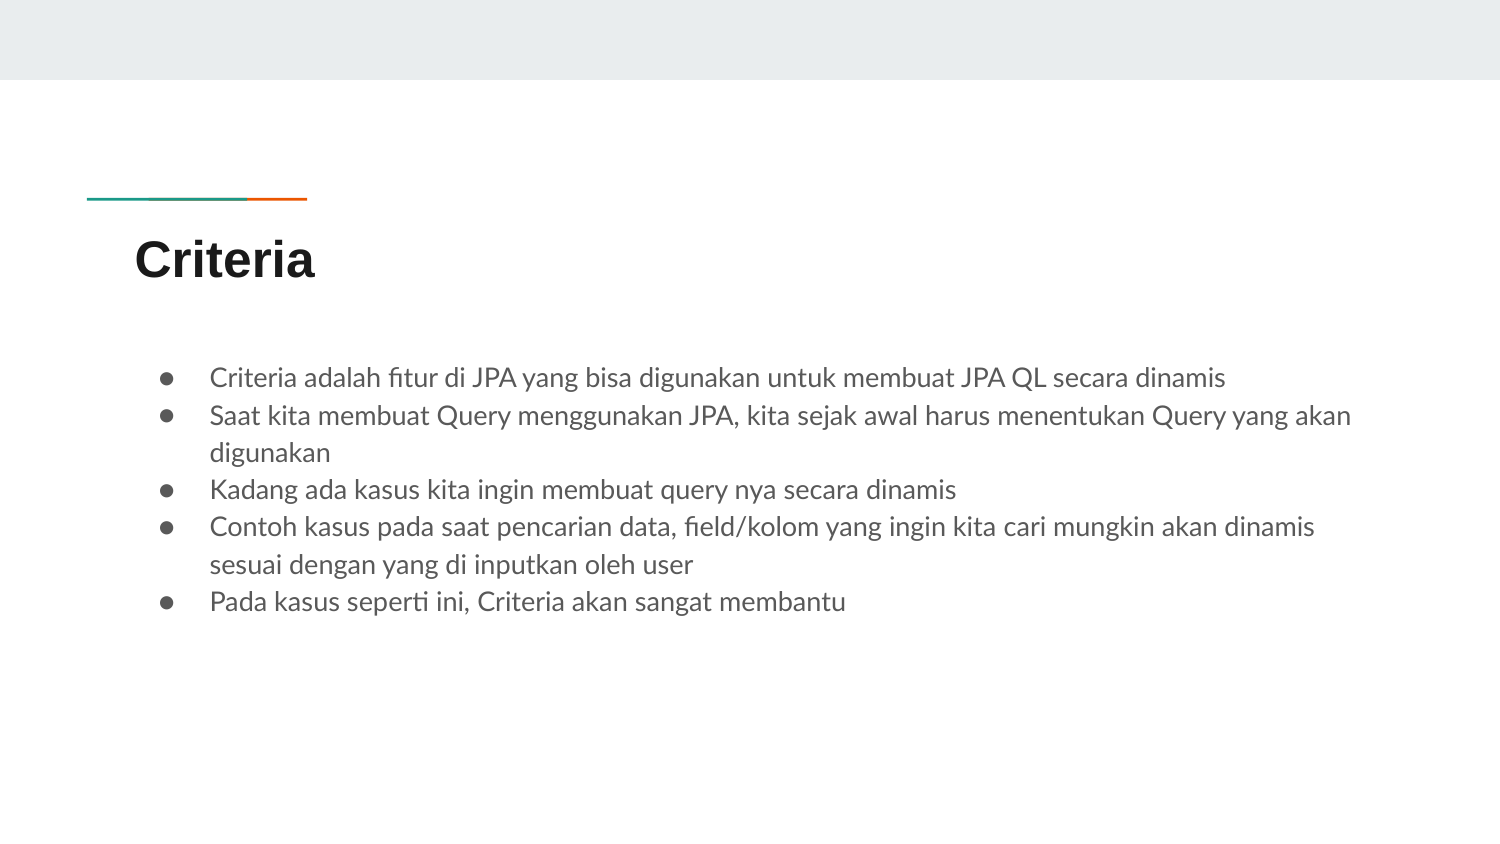

# Criteria
Criteria adalah fitur di JPA yang bisa digunakan untuk membuat JPA QL secara dinamis
Saat kita membuat Query menggunakan JPA, kita sejak awal harus menentukan Query yang akan digunakan
Kadang ada kasus kita ingin membuat query nya secara dinamis
Contoh kasus pada saat pencarian data, field/kolom yang ingin kita cari mungkin akan dinamis sesuai dengan yang di inputkan oleh user
Pada kasus seperti ini, Criteria akan sangat membantu